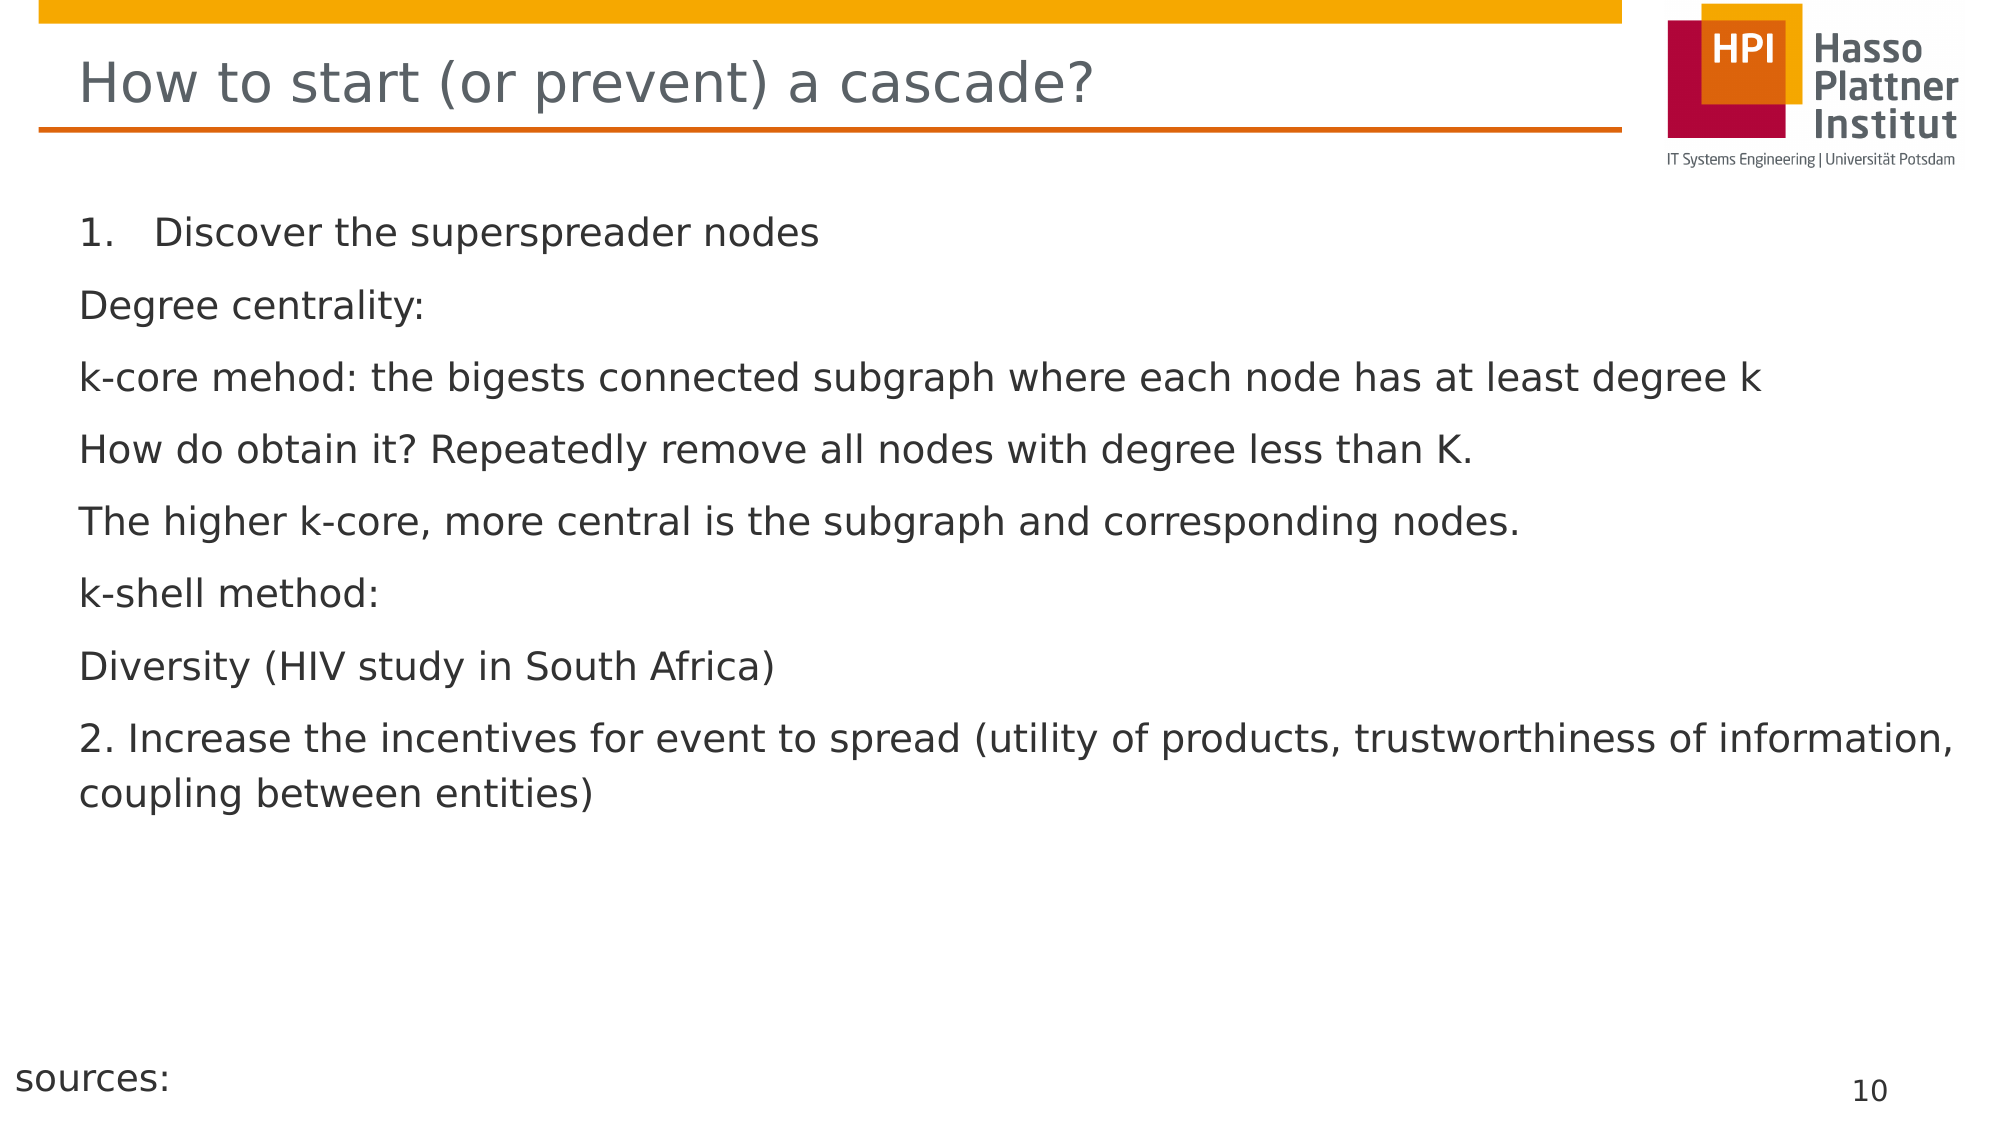

# How to start (or prevent) a cascade?
Discover the superspreader nodes
Degree centrality:
k-core mehod: the bigests connected subgraph where each node has at least degree k
How do obtain it? Repeatedly remove all nodes with degree less than K.
The higher k-core, more central is the subgraph and corresponding nodes.
k-shell method:
Diversity (HIV study in South Africa)
2. Increase the incentives for event to spread (utility of products, trustworthiness of information, coupling between entities)
sources:
10